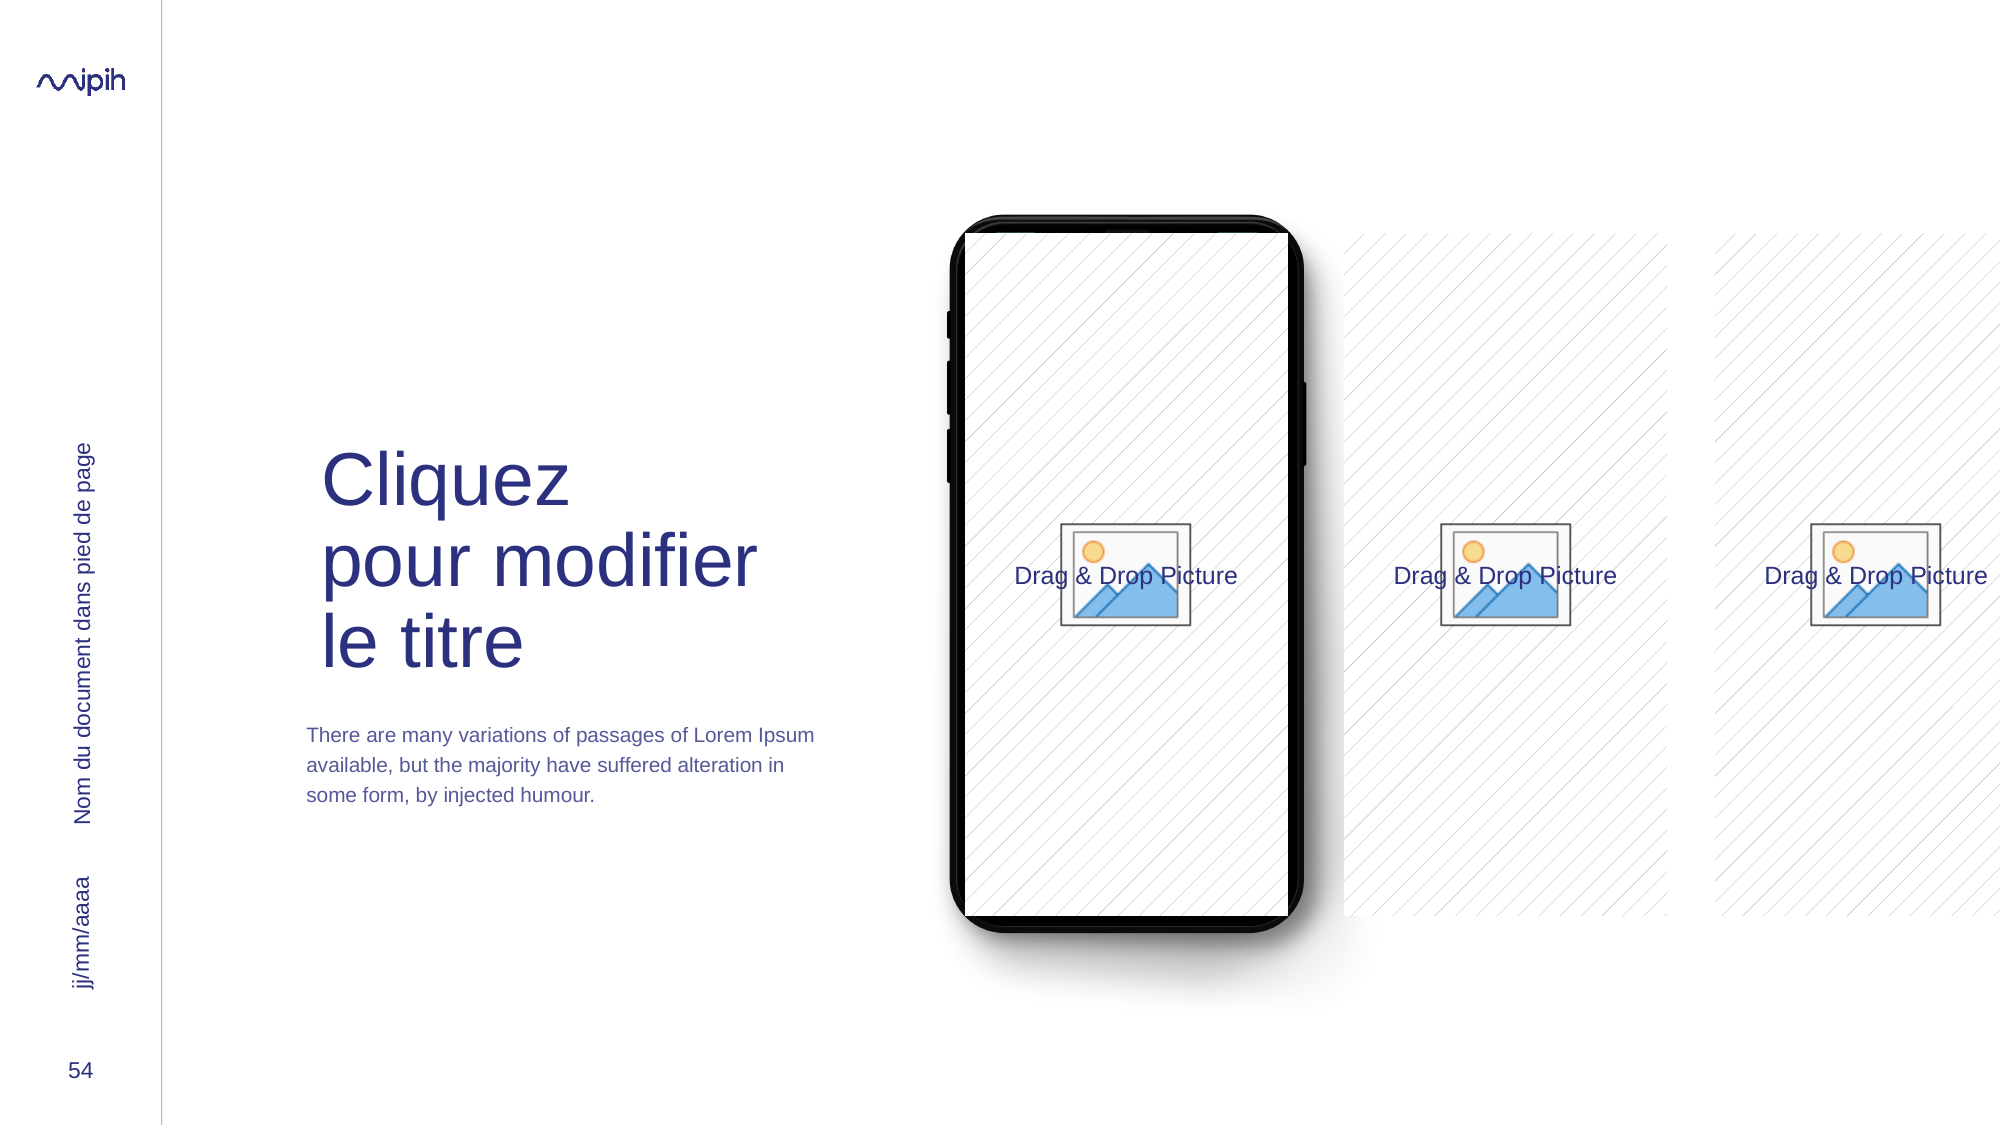

# Cliquez pour modifier le titre
Nom du document dans pied de page
There are many variations of passages of Lorem Ipsum available, but the majority have suffered alteration in some form, by injected humour.
jj/mm/aaaa